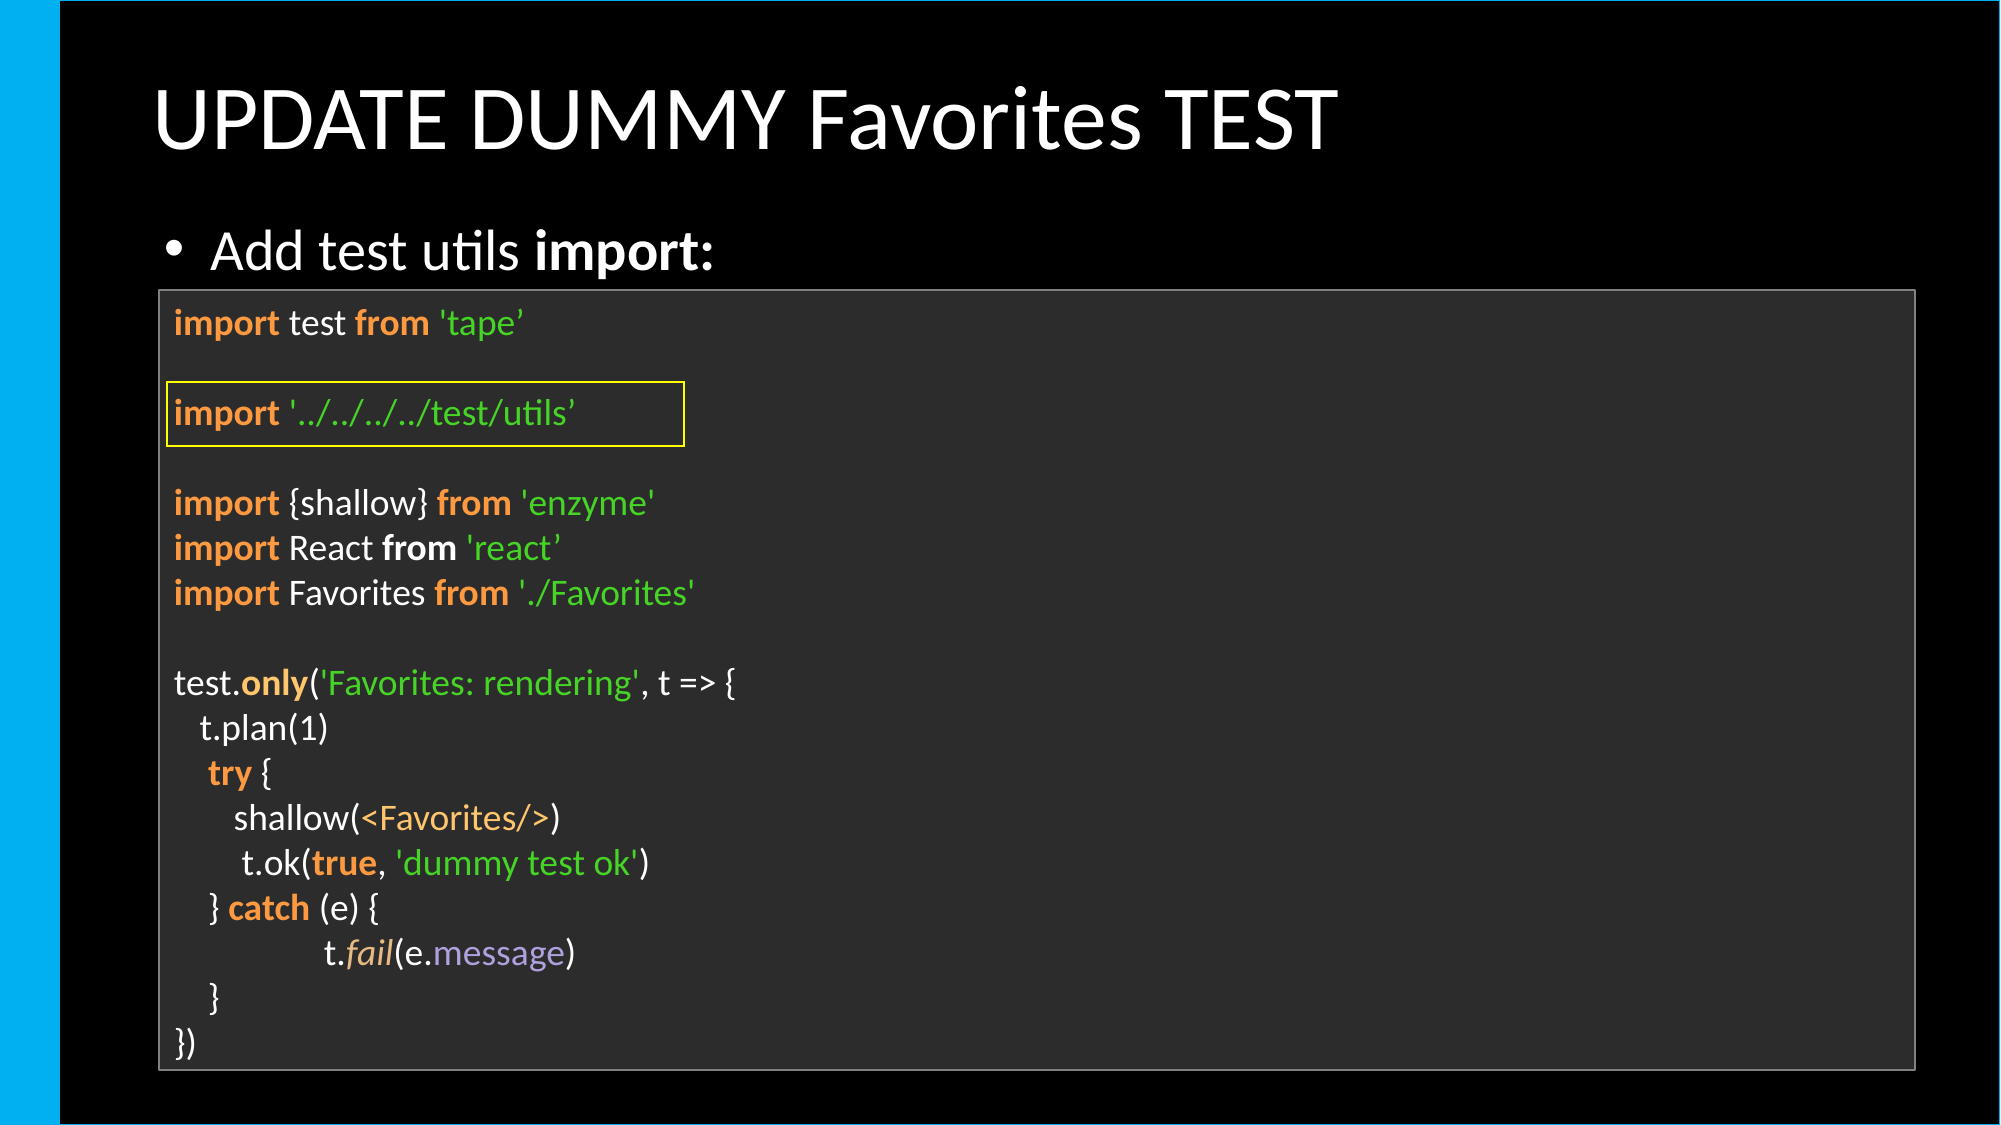

# UPDATE DUMMY Favorites TEST

Add test utils import:
import test from 'tape’

import '../../../../test/utils’

import {shallow} from 'enzyme'
import React from 'react’
import Favorites from './Favorites'

test.only('Favorites: rendering', t => {
   t.plan(1)
    try {
       shallow(<Favorites/>)
        t.ok(true, 'dummy test ok')
    } catch (e) {
    	t.fail(e.message)
    }
})